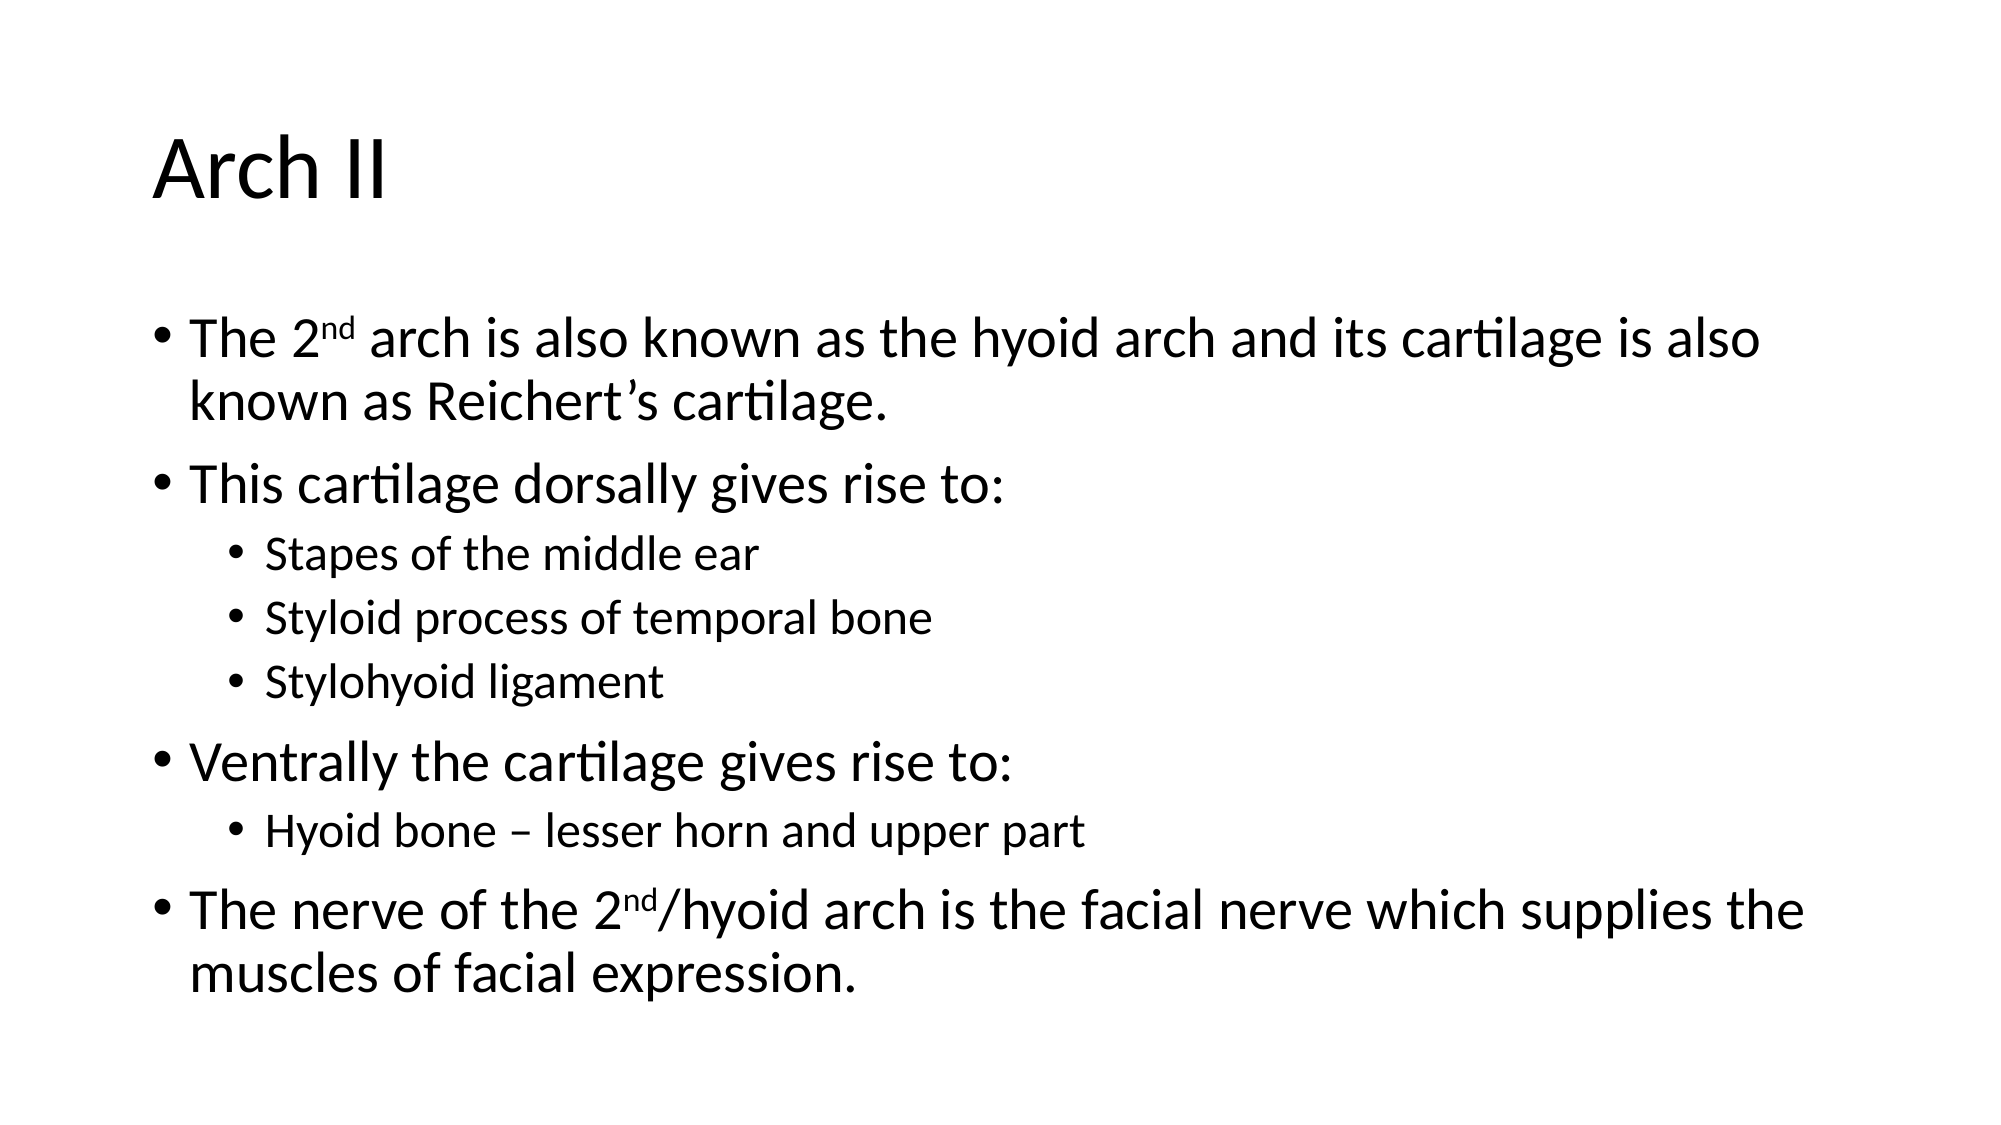

# Arch II
The 2nd arch is also known as the hyoid arch and its cartilage is also known as Reichert’s cartilage.
This cartilage dorsally gives rise to:
Stapes of the middle ear
Styloid process of temporal bone
Stylohyoid ligament
Ventrally the cartilage gives rise to:
Hyoid bone – lesser horn and upper part
The nerve of the 2nd/hyoid arch is the facial nerve which supplies the muscles of facial expression.